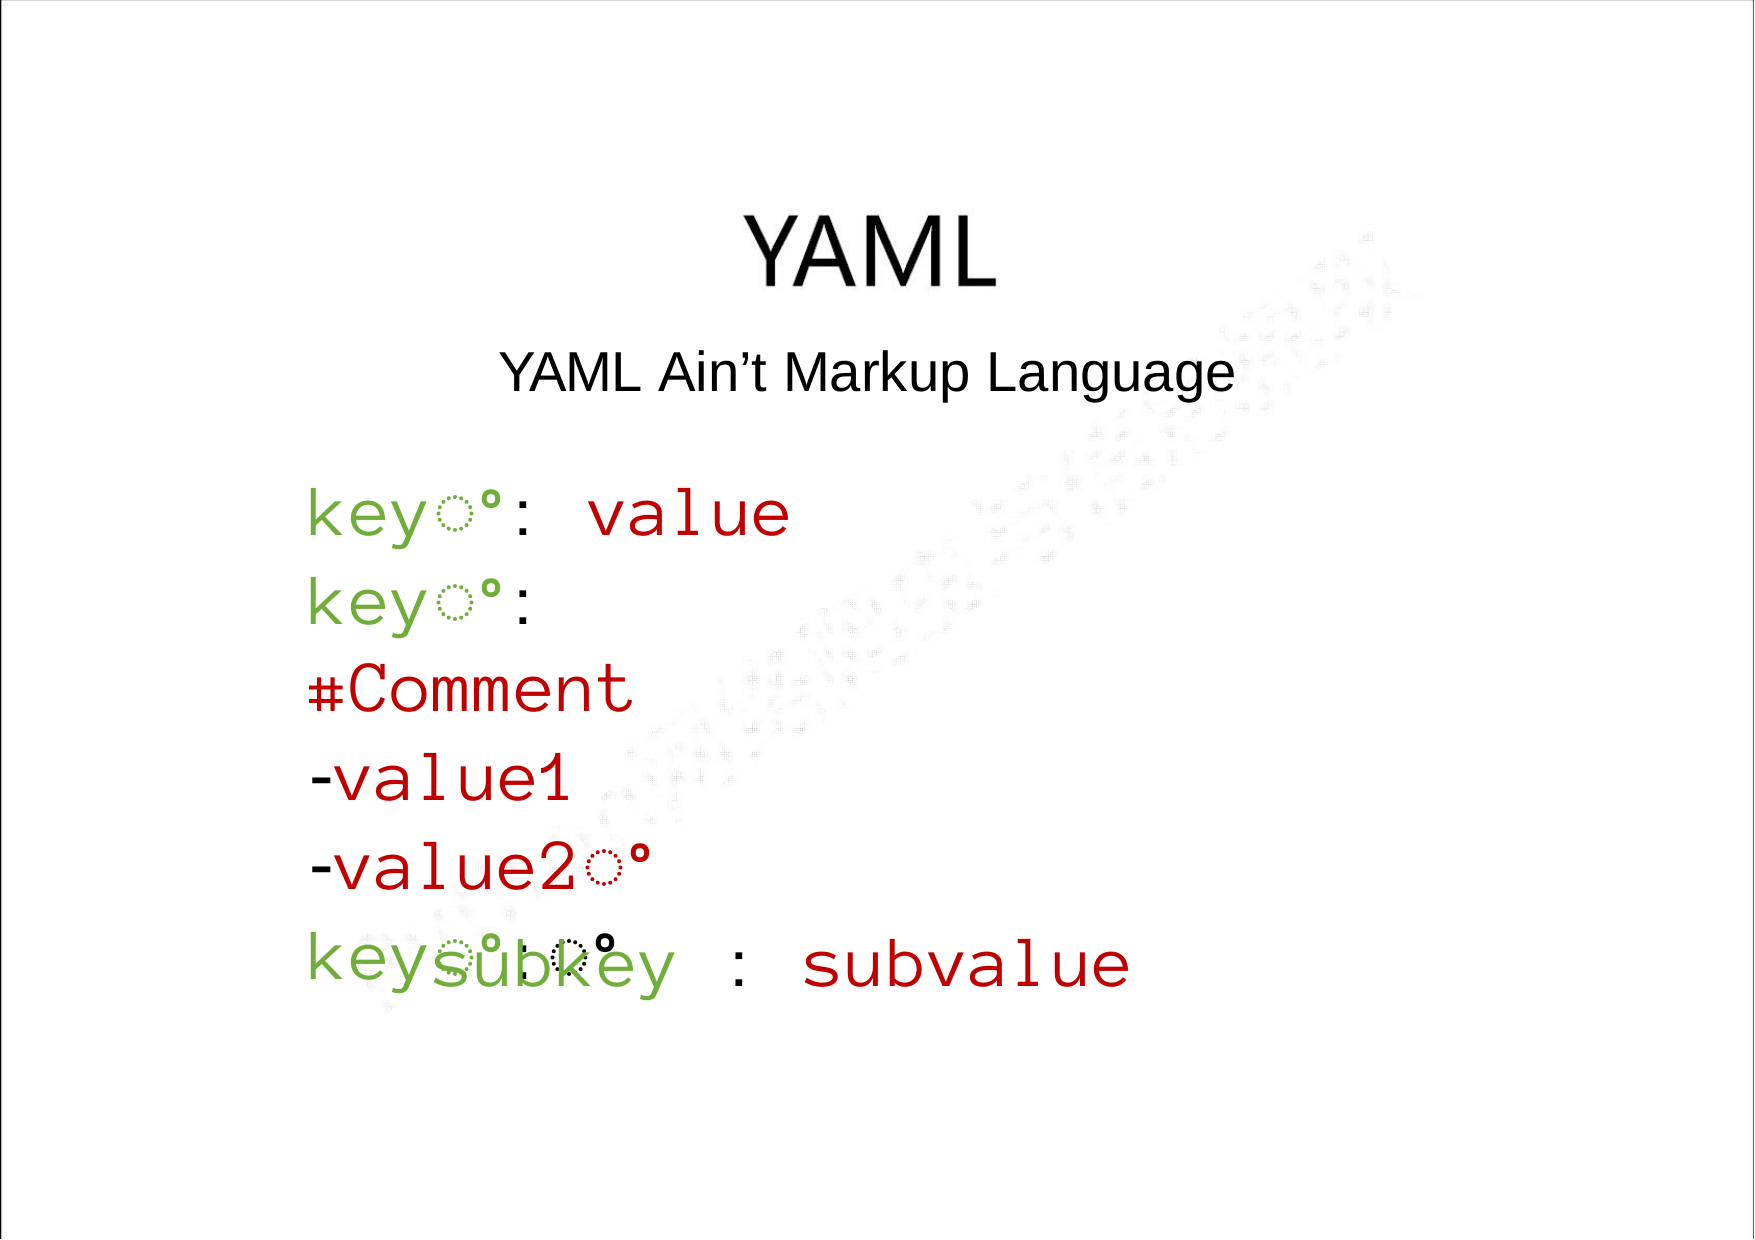

YAML Ain’t Markup Language
keyꢀ: value
keyꢀ: #Comment
‐value1
‐value2ꢀ
keyꢀ:ꢀ
subkey : subvalue